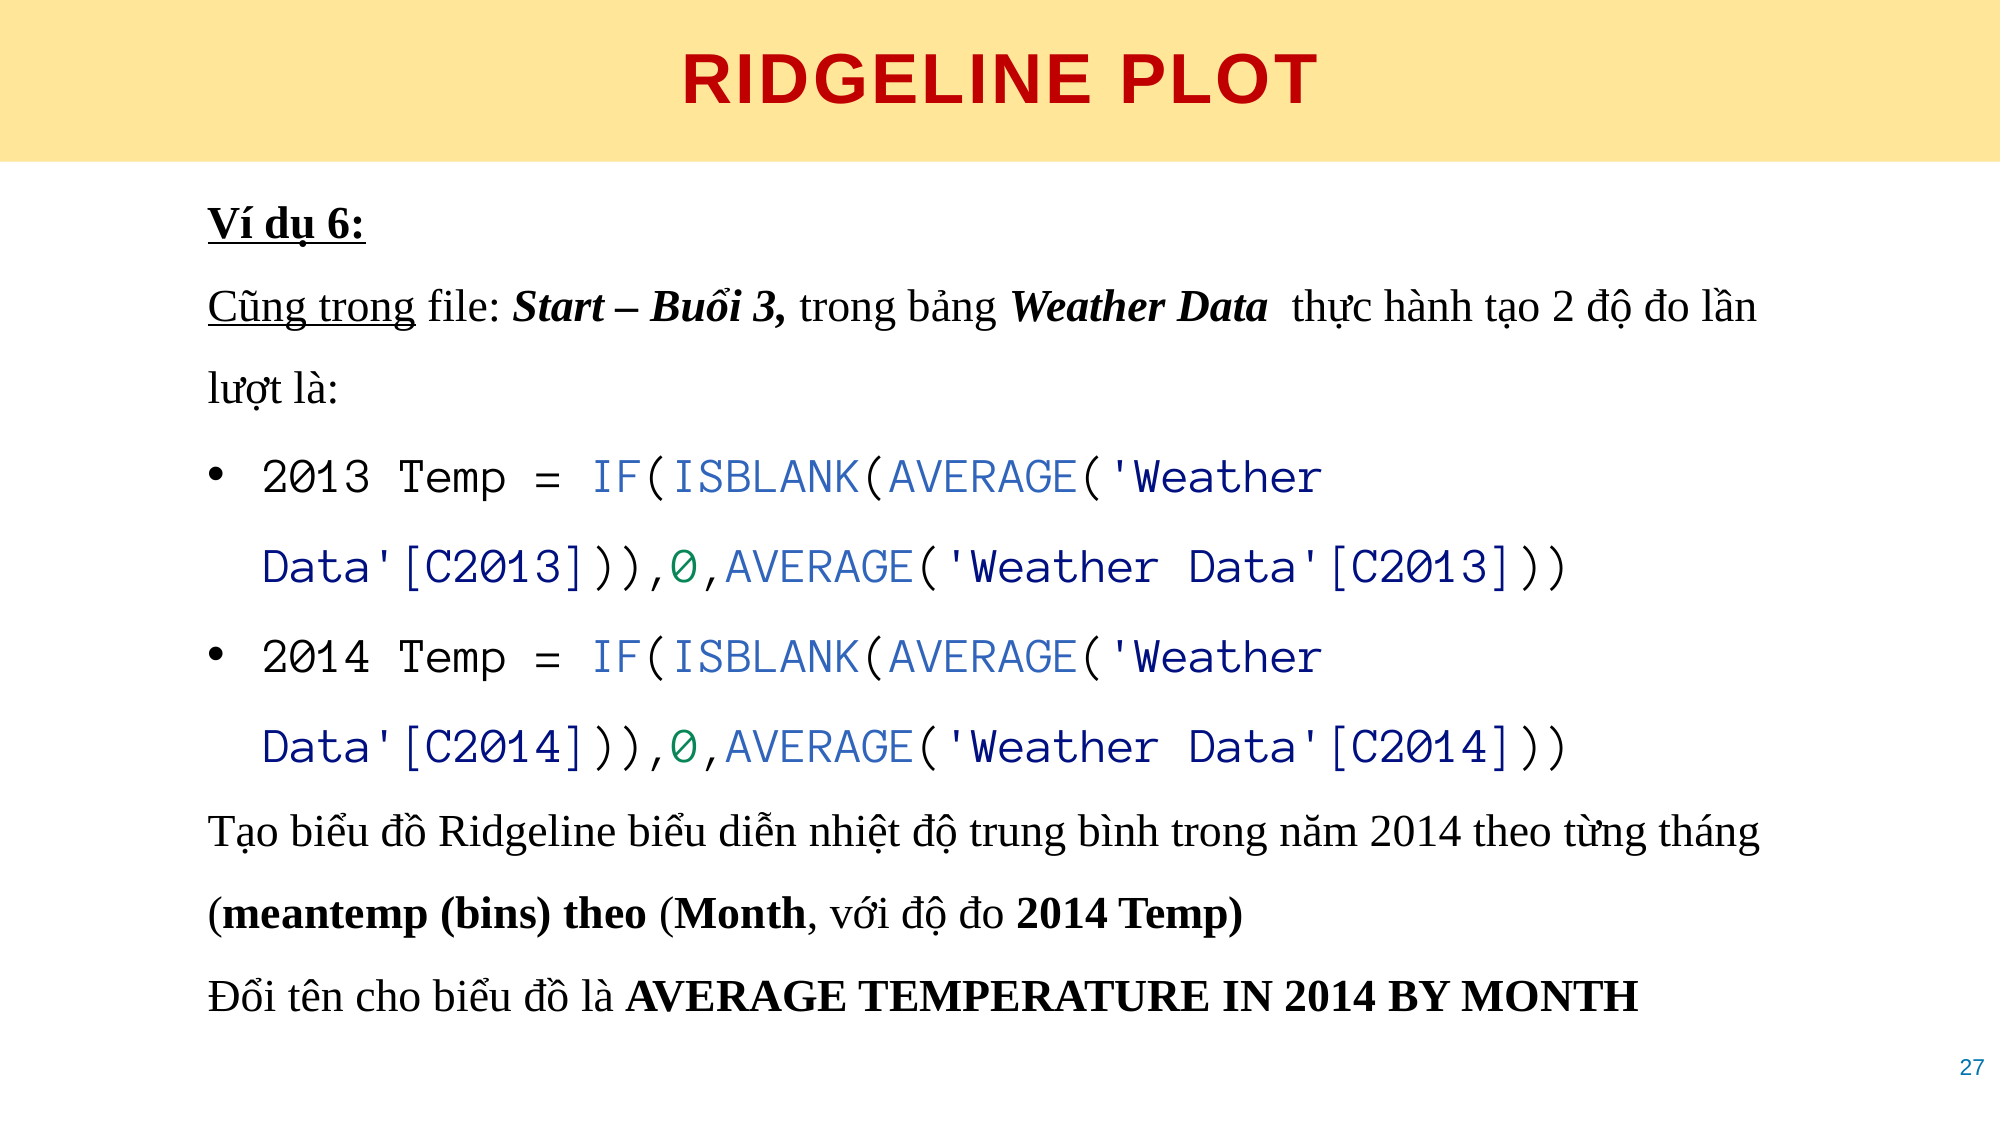

# RIDGELINE PLOT
Ví dụ 6:
Cũng trong file: Start – Buổi 3, trong bảng Weather Data  thực hành tạo 2 độ đo lần lượt là:
2013 Temp = IF(ISBLANK(AVERAGE('Weather Data'[C2013])),0,AVERAGE('Weather Data'[C2013]))
2014 Temp = IF(ISBLANK(AVERAGE('Weather Data'[C2014])),0,AVERAGE('Weather Data'[C2014]))
Tạo biểu đồ Ridgeline biểu diễn nhiệt độ trung bình trong năm 2014 theo từng tháng (meantemp (bins) theo (Month, với độ đo 2014 Temp)
Đổi tên cho biểu đồ là AVERAGE TEMPERATURE IN 2014 BY MONTH
27